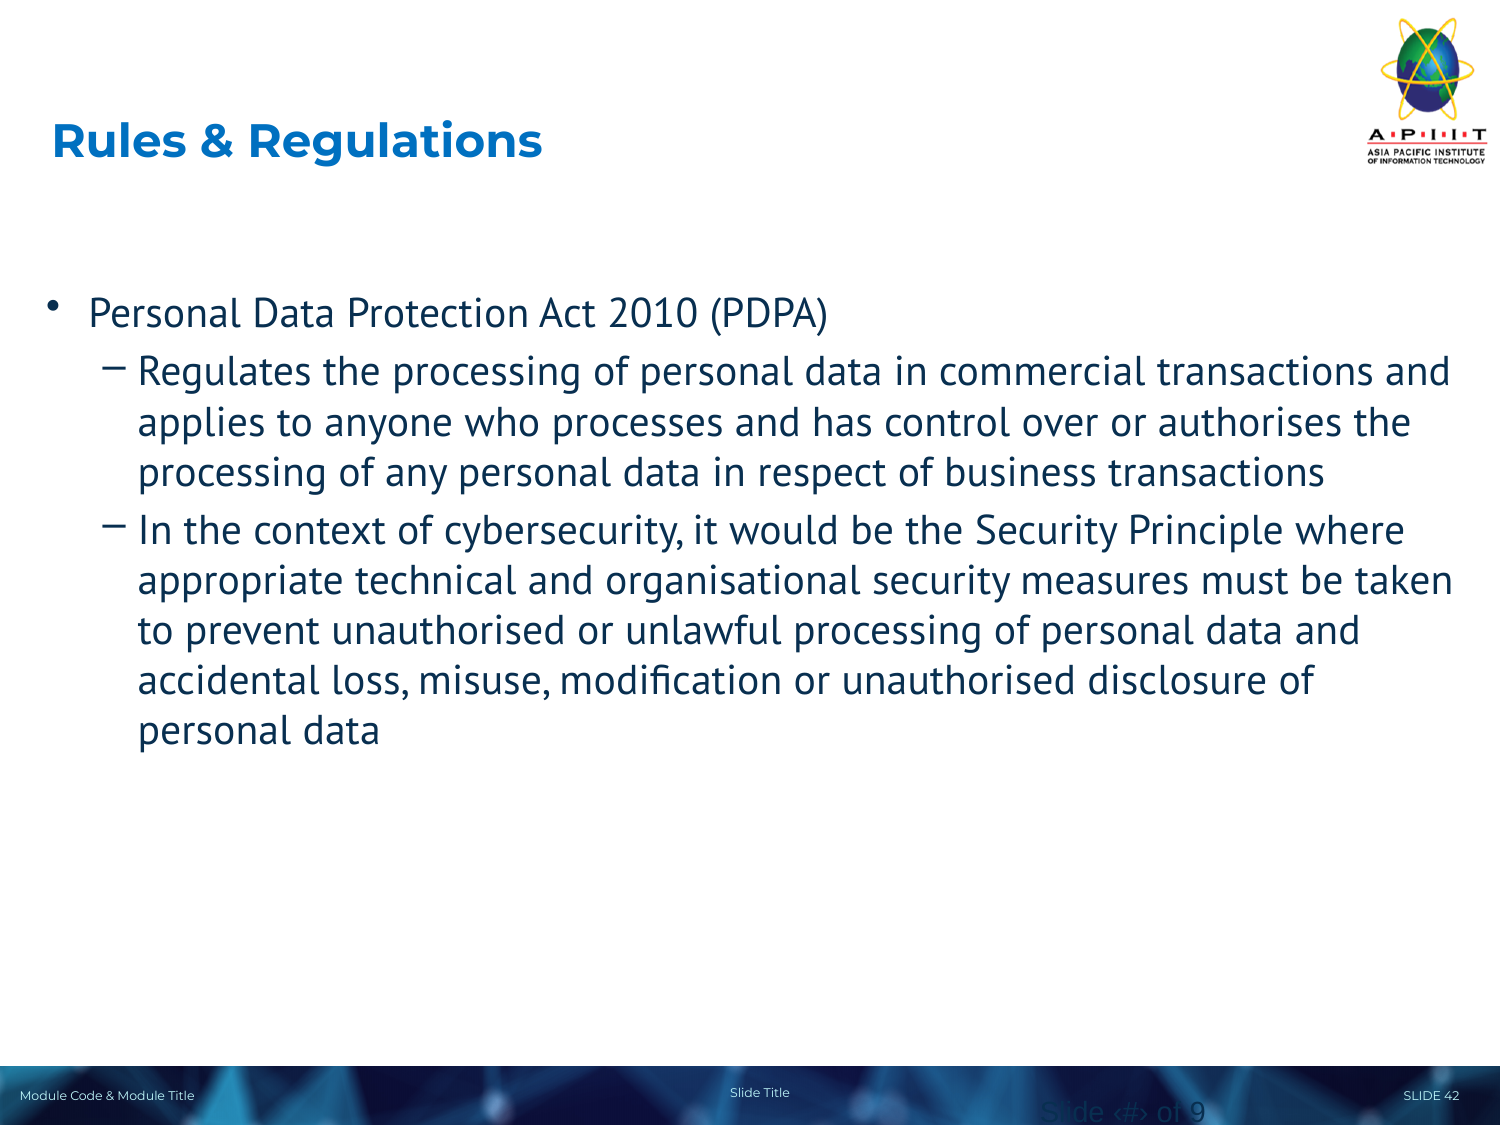

# Rules & Regulations
Personal Data Protection Act 2010 (PDPA)
Regulates the processing of personal data in commercial transactions and applies to anyone who processes and has control over or authorises the processing of any personal data in respect of business transactions
In the context of cybersecurity, it would be the Security Principle where appropriate technical and organisational security measures must be taken to prevent unauthorised or unlawful processing of personal data and accidental loss, misuse, modification or unauthorised disclosure of personal data
Slide ‹#› of 9